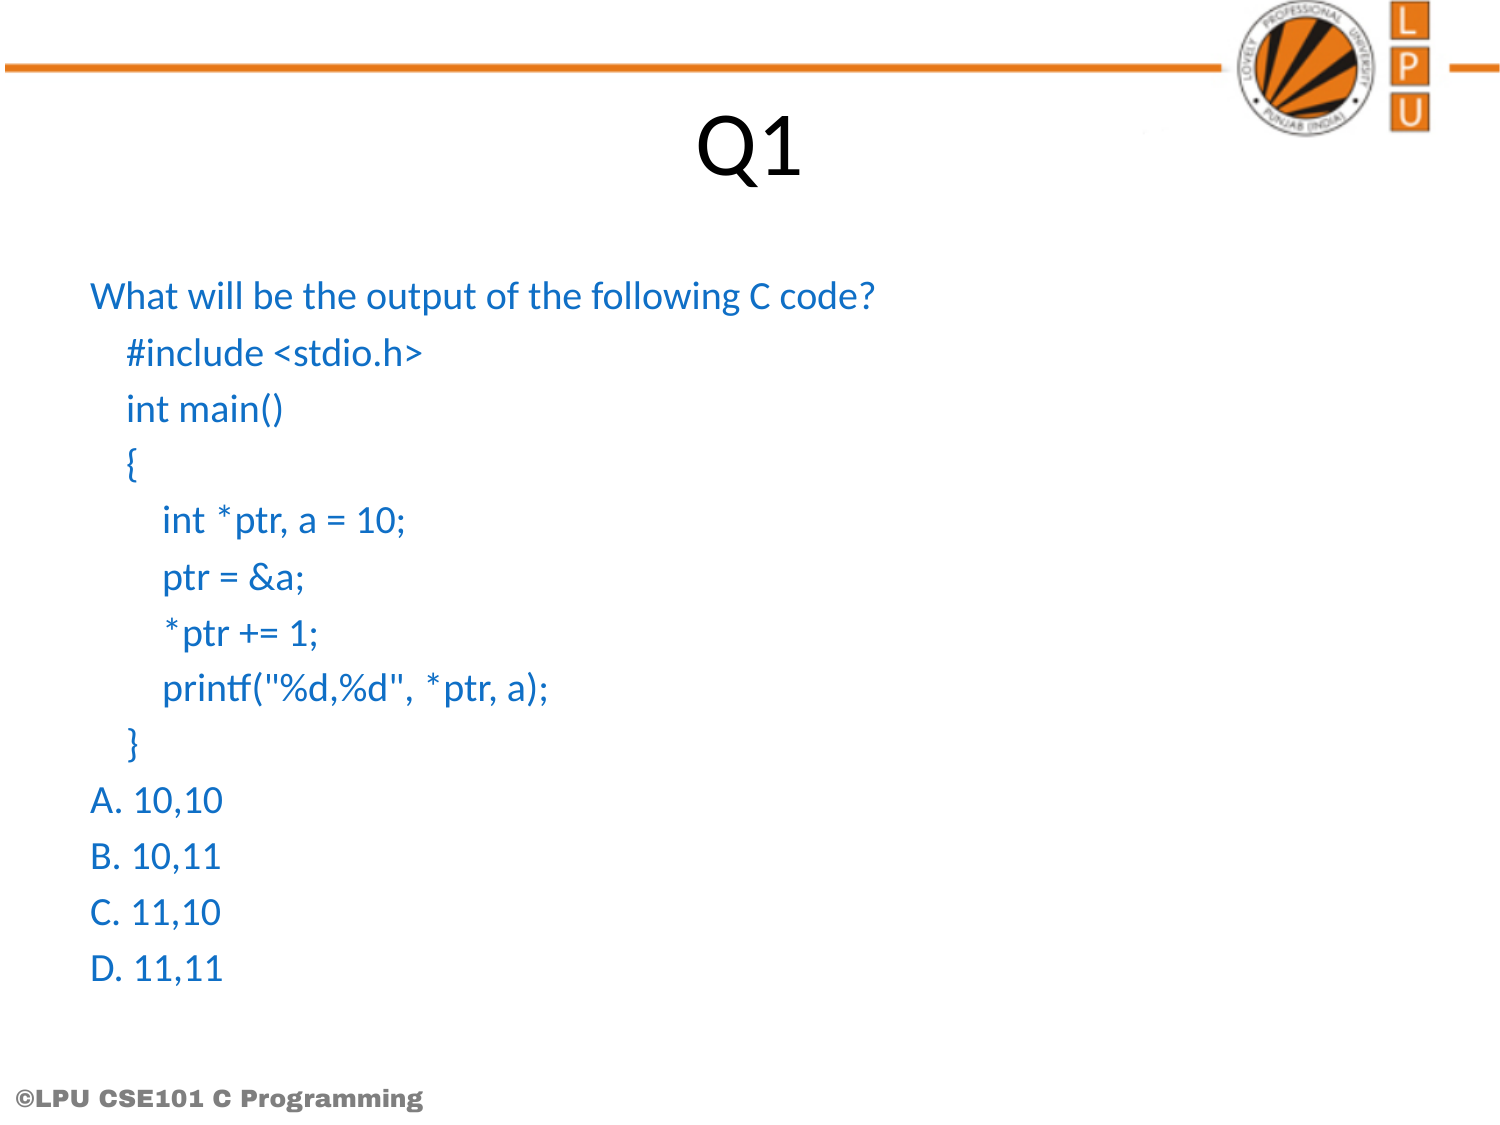

# Q1
What will be the output of the following C code?
    #include <stdio.h>
    int main()
    {
        int *ptr, a = 10;
        ptr = &a;
        *ptr += 1;
        printf("%d,%d", *ptr, a);
    }
A. 10,10
B. 10,11
C. 11,10
D. 11,11